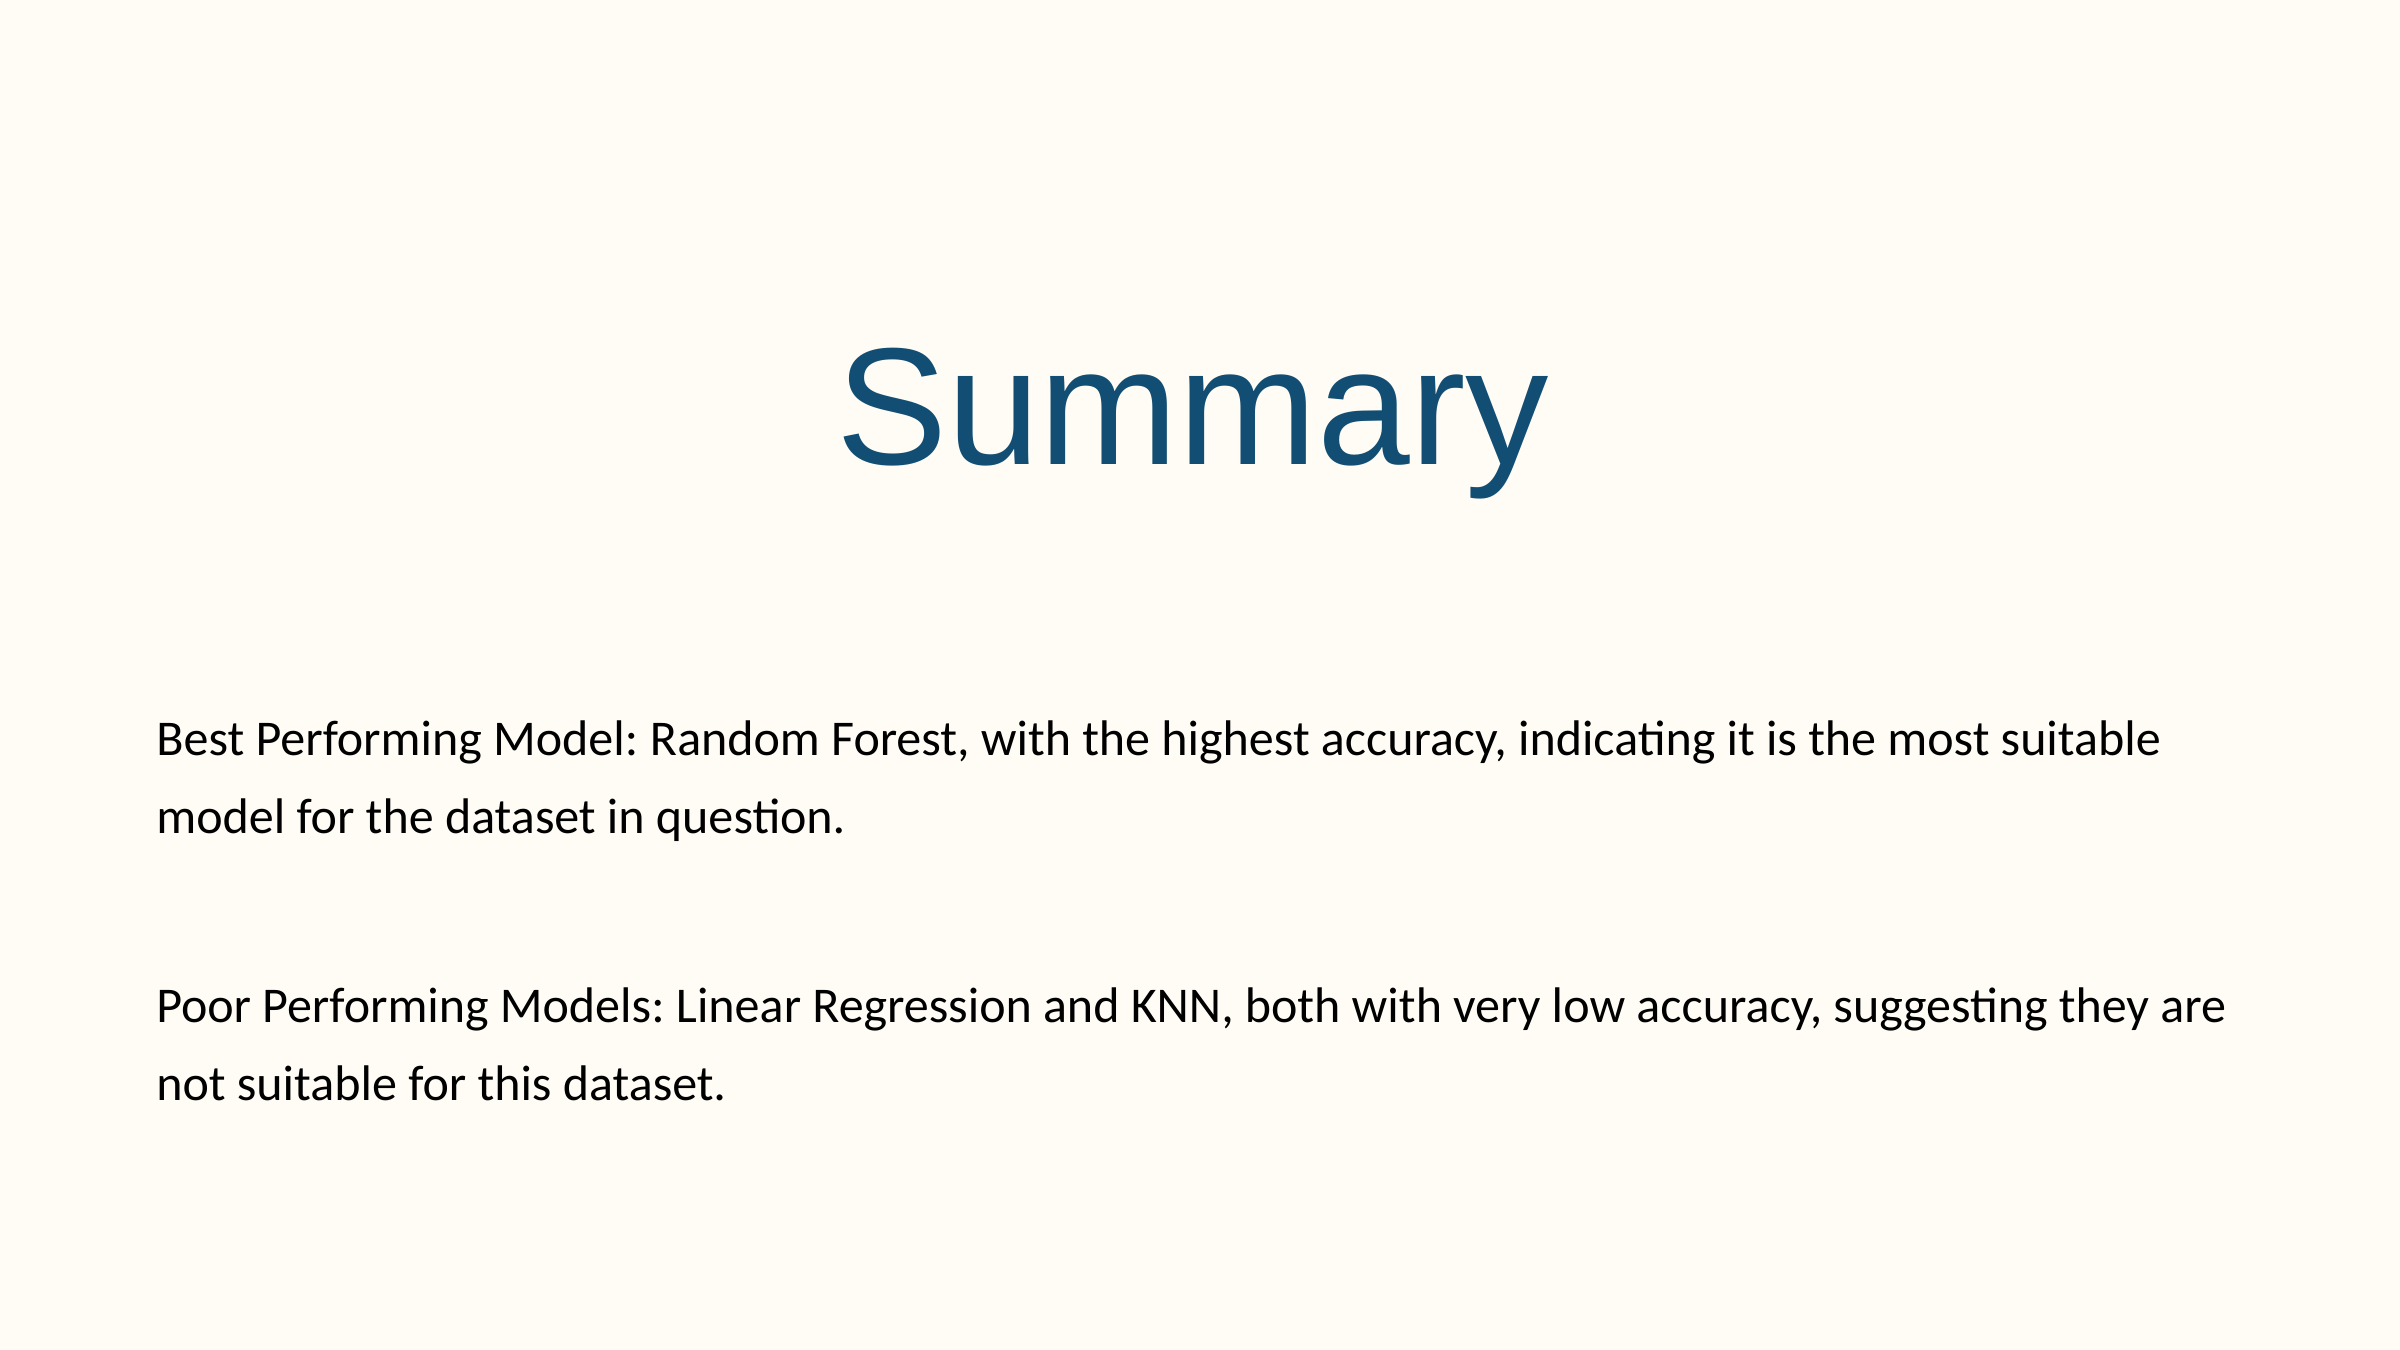

Summary

Best Performing Model: Random Forest, with the highest accuracy, indicating it is the most suitable model for the dataset in question.

Poor Performing Models: Linear Regression and KNN, both with very low accuracy, suggesting they are not suitable for this dataset.